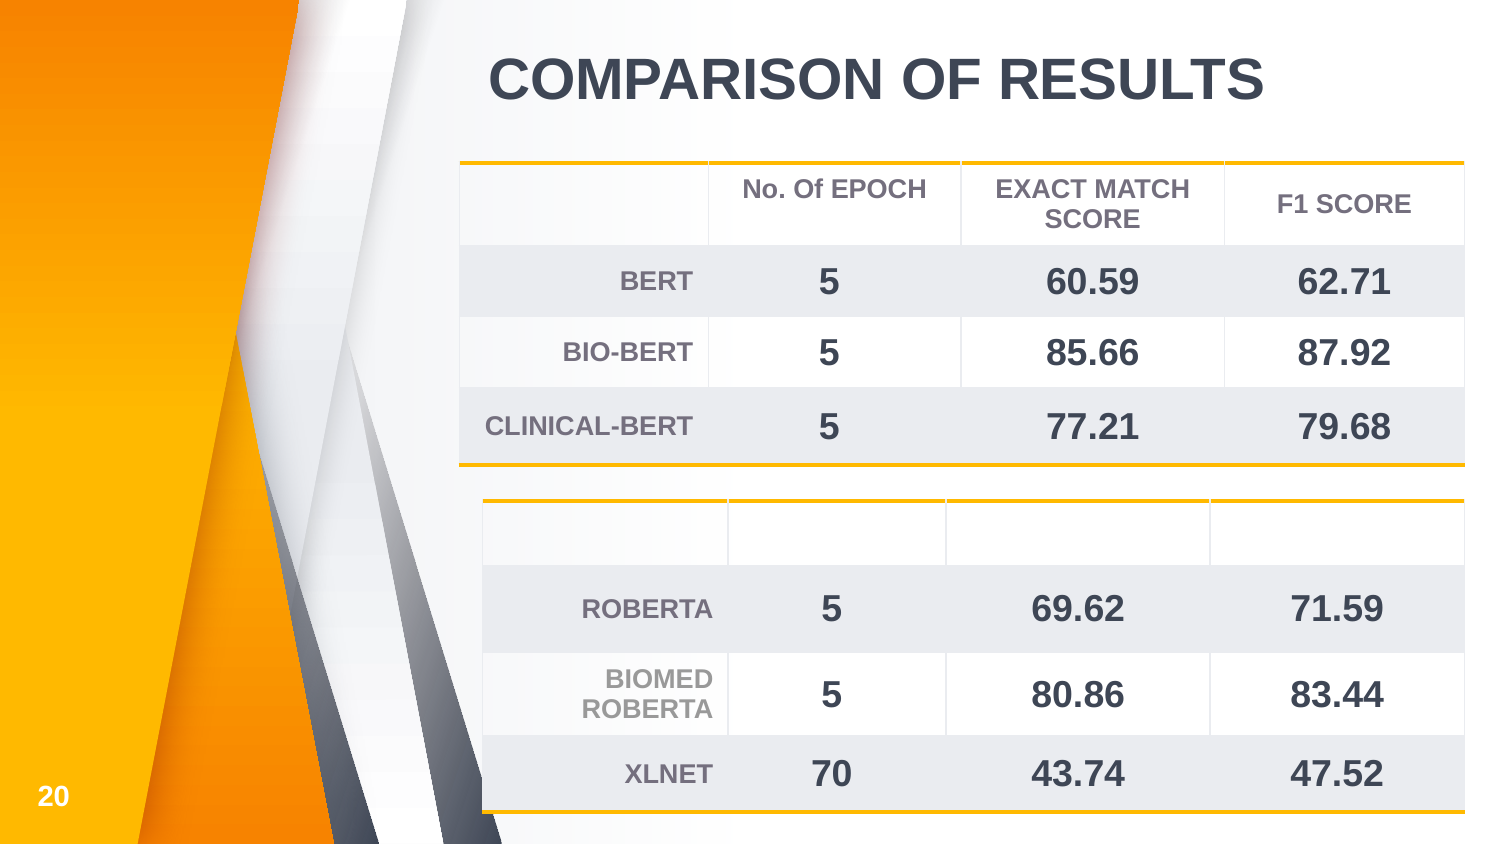

# COMPARISON OF RESULTS
|  | No. Of EPOCH | EXACT MATCH SCORE | F1 SCORE |
| --- | --- | --- | --- |
| BERT | 5 | 60.59 | 62.71 |
| BIO-BERT | 5 | 85.66 | 87.92 |
| CLINICAL-BERT | 5 | 77.21 | 79.68 |
|  |  |  |  |
| --- | --- | --- | --- |
| ROBERTA | 5 | 69.62 | 71.59 |
| BIOMED ROBERTA | 5 | 80.86 | 83.44 |
| XLNET | 70 | 43.74 | 47.52 |
20